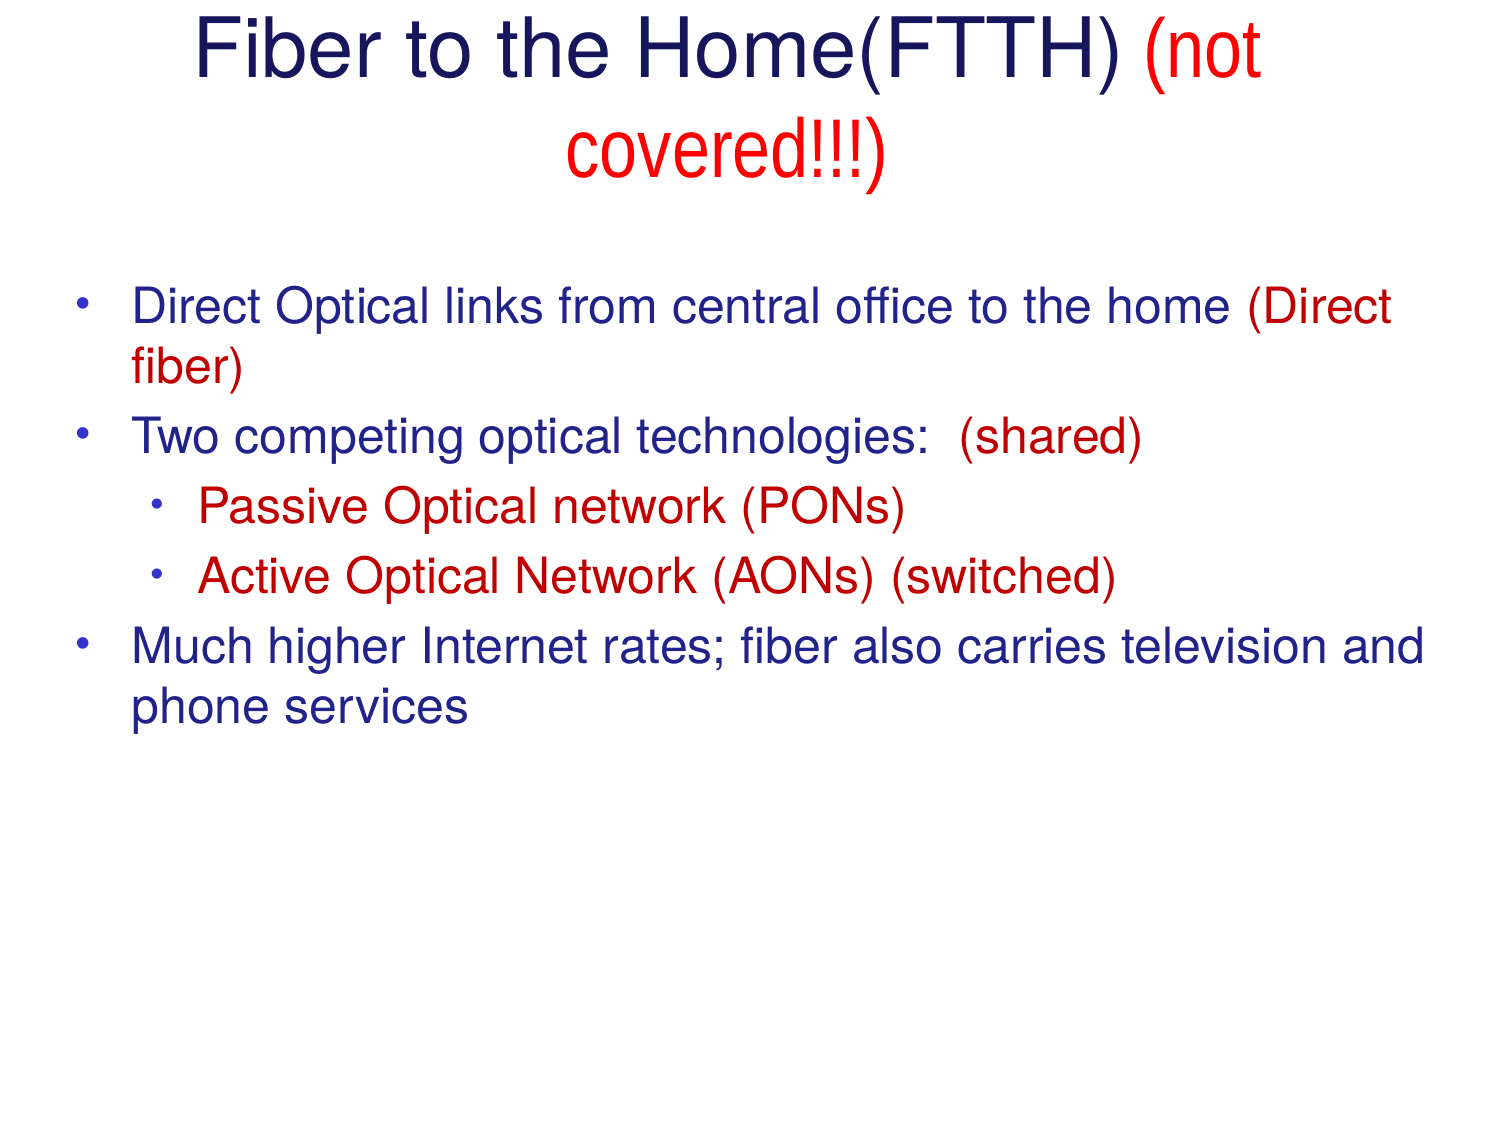

# Fiber to the Home(FTTH) (not covered!!!)
Direct Optical links from central office to the home (Direct fiber)
Two competing optical technologies:  (shared)
Passive Optical network (PONs)
Active Optical Network (AONs) (switched)
Much higher Internet rates; fiber also carries television and phone services